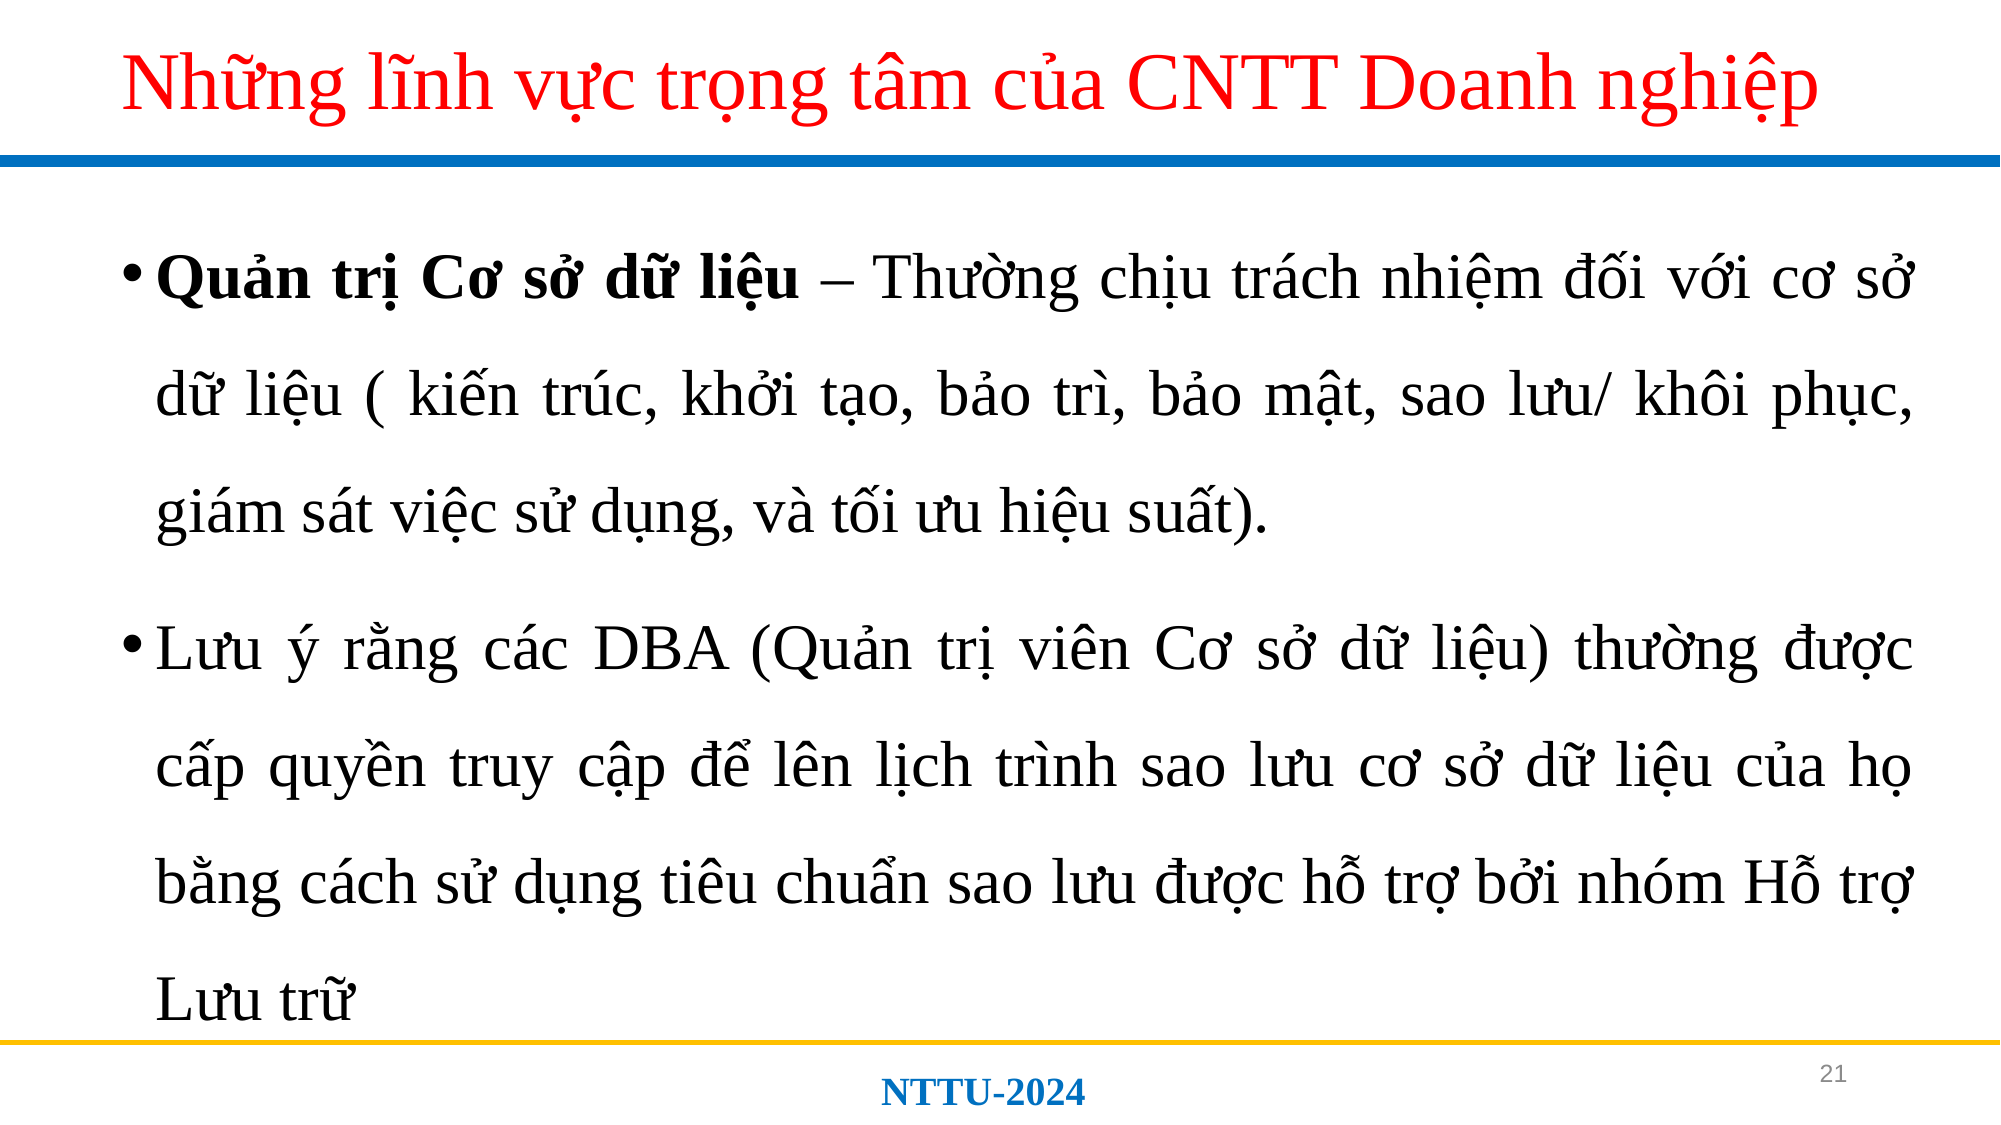

# Những lĩnh vực trọng tâm của CNTT Doanh nghiệp
Quản trị Cơ sở dữ liệu – Thường chịu trách nhiệm đối với cơ sở dữ liệu ( kiến trúc, khởi tạo, bảo trì, bảo mật, sao lưu/ khôi phục, giám sát việc sử dụng, và tối ưu hiệu suất).
Lưu ý rằng các DBA (Quản trị viên Cơ sở dữ liệu) thường được cấp quyền truy cập để lên lịch trình sao lưu cơ sở dữ liệu của họ bằng cách sử dụng tiêu chuẩn sao lưu được hỗ trợ bởi nhóm Hỗ trợ Lưu trữ
21